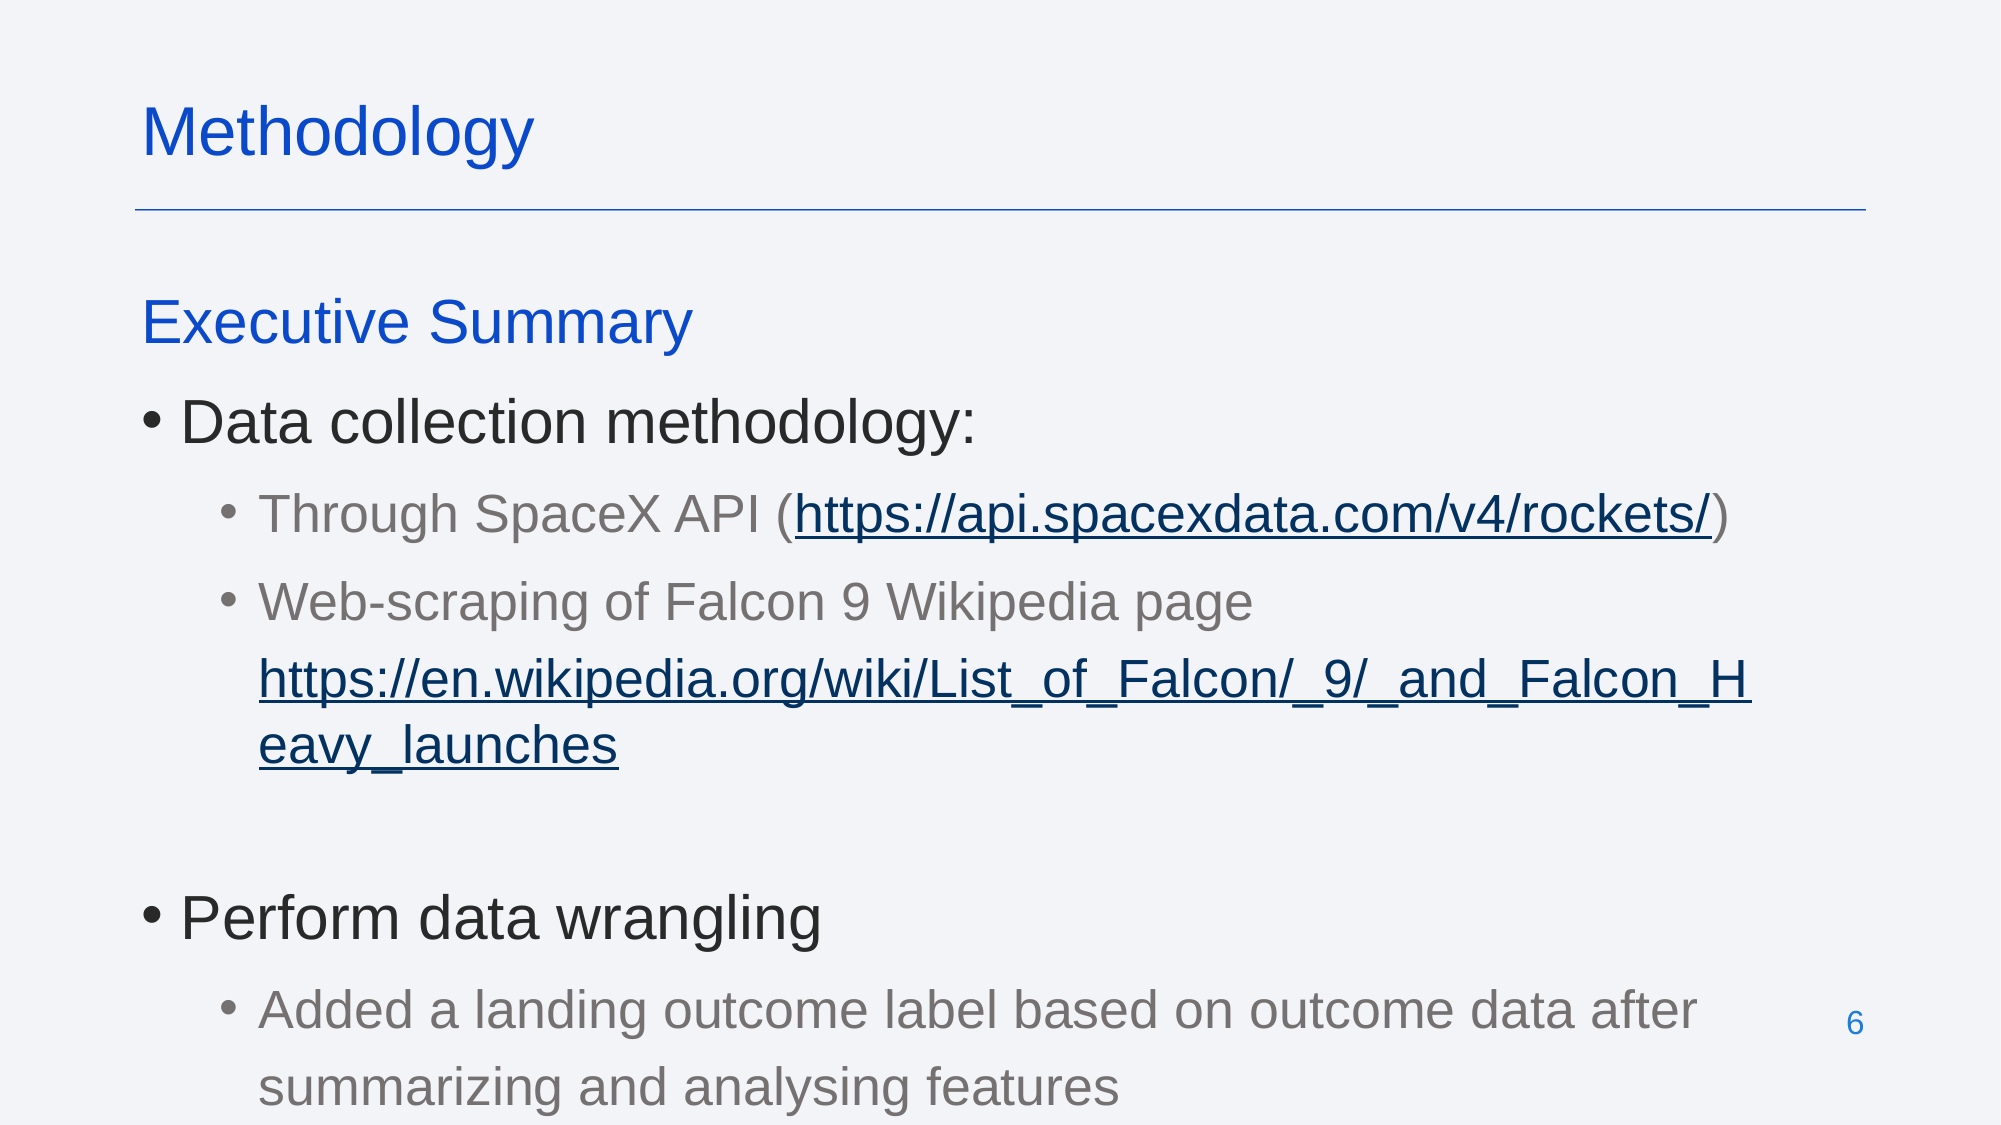

Methodology
Executive Summary
Data collection methodology:
Through SpaceX API (https://api.spacexdata.com/v4/rockets/)
Web-scraping of Falcon 9 Wikipedia page
https://en.wikipedia.org/wiki/List_of_Falcon/_9/_and_Falcon_Heavy_launches
Perform data wrangling
Added a landing outcome label based on outcome data after summarizing and analysing features

6